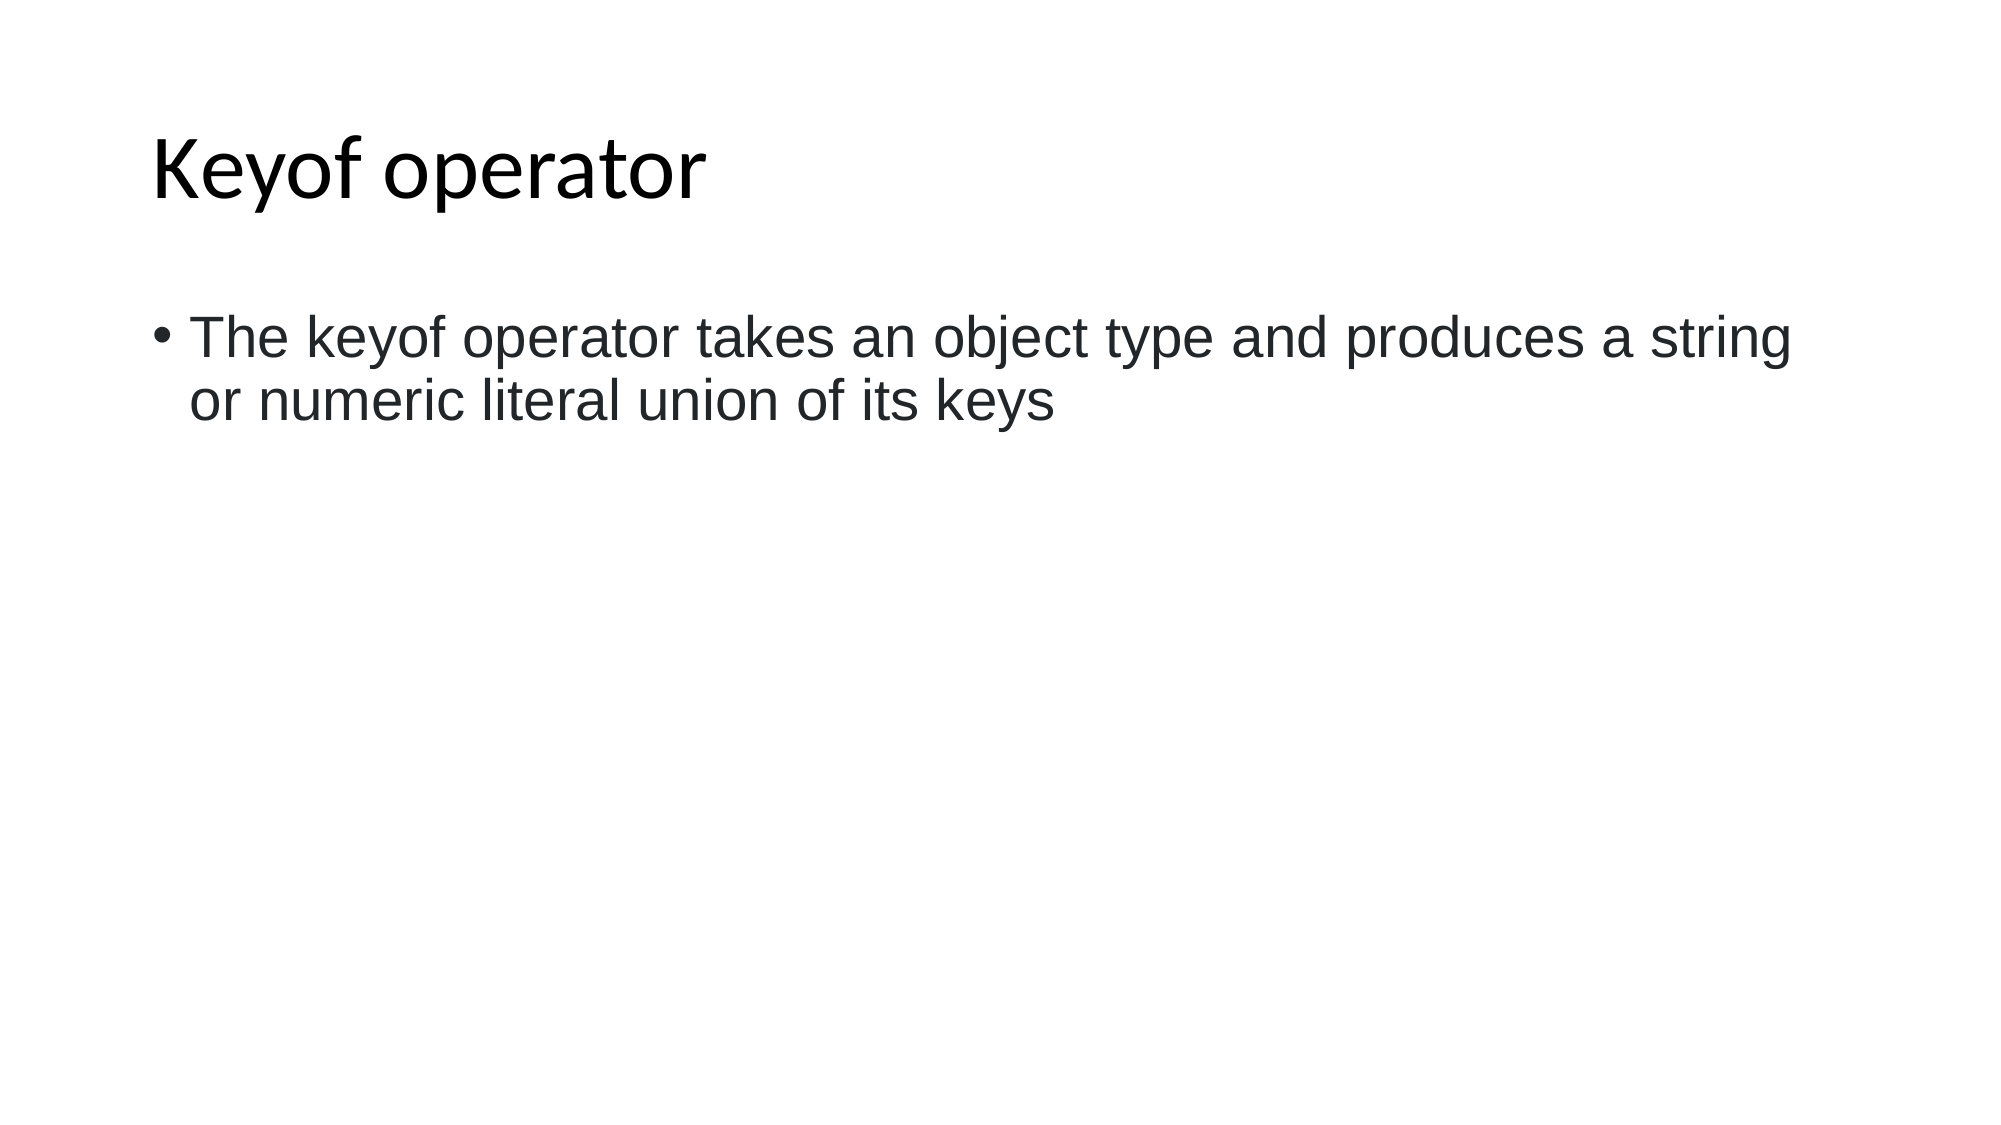

# Keyof operator
The keyof operator takes an object type and produces a string or numeric literal union of its keys